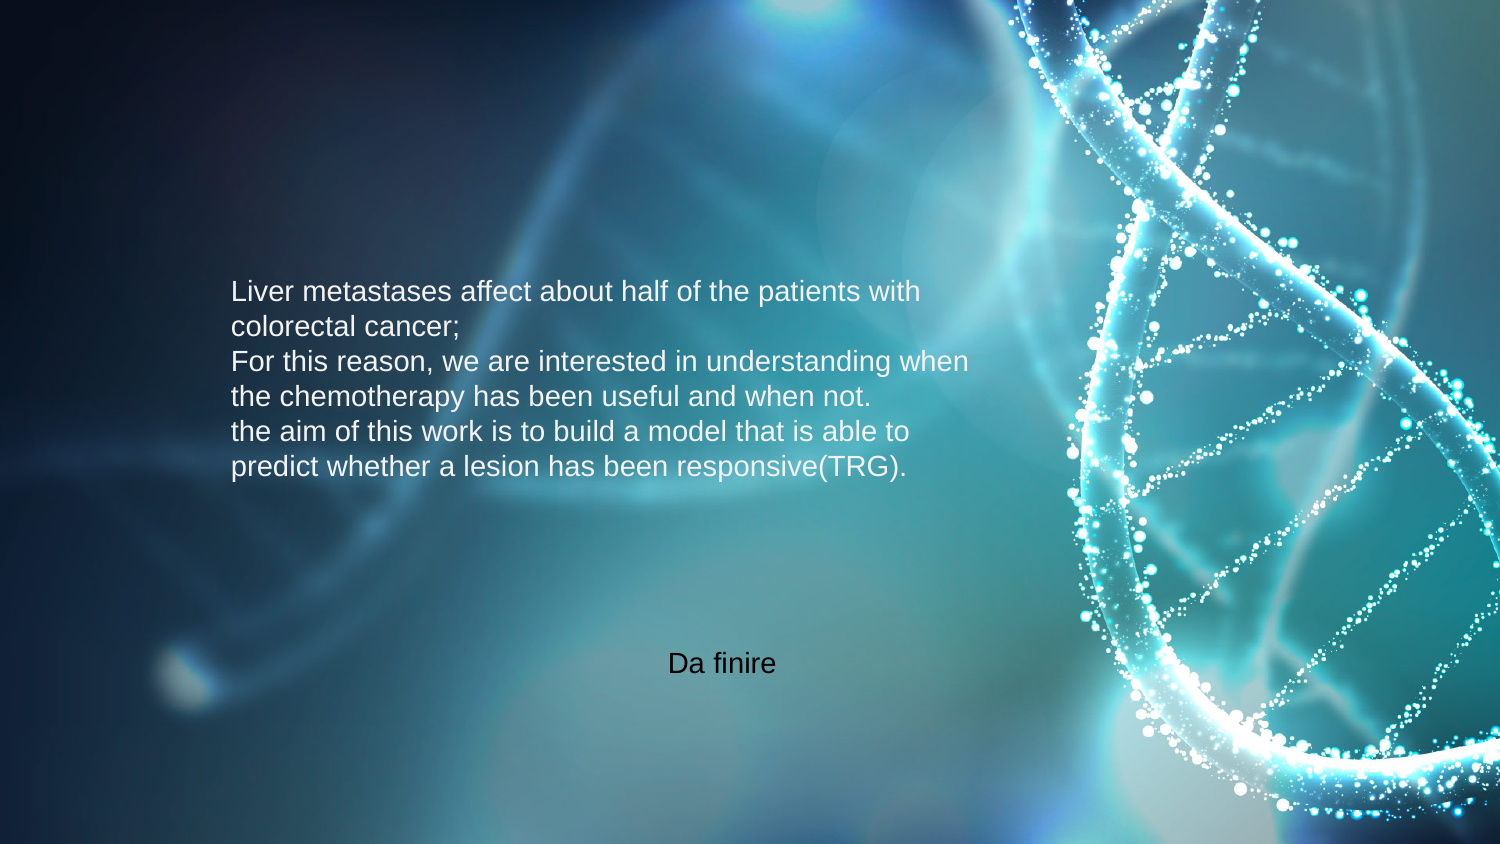

Liver metastases affect about half of the patients with colorectal cancer;
For this reason, we are interested in understanding when the chemotherapy has been useful and when not.
the aim of this work is to build a model that is able to predict whether a lesion has been responsive(TRG).
Da finire